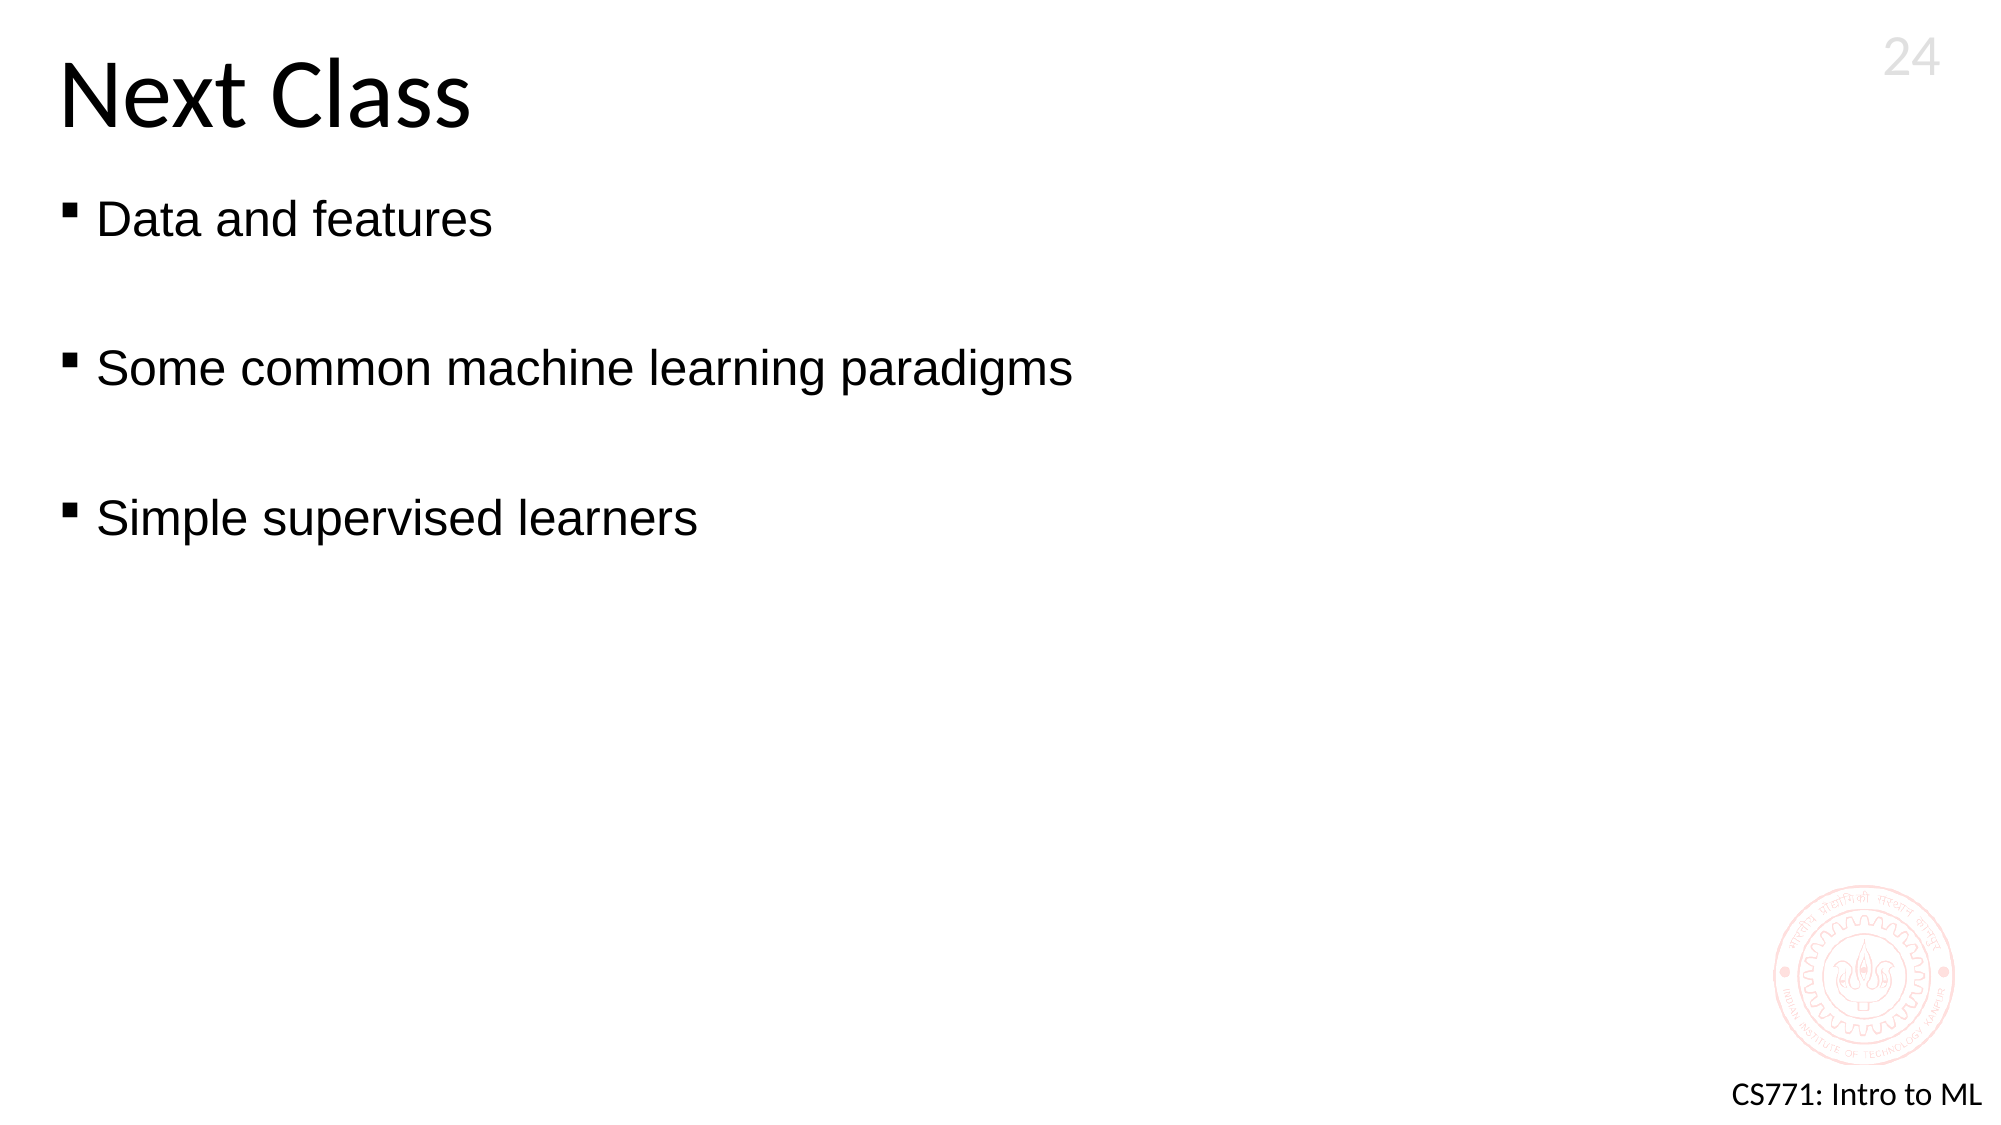

24
# Next Class
Data and features

Some common machine learning paradigms

Simple supervised learners